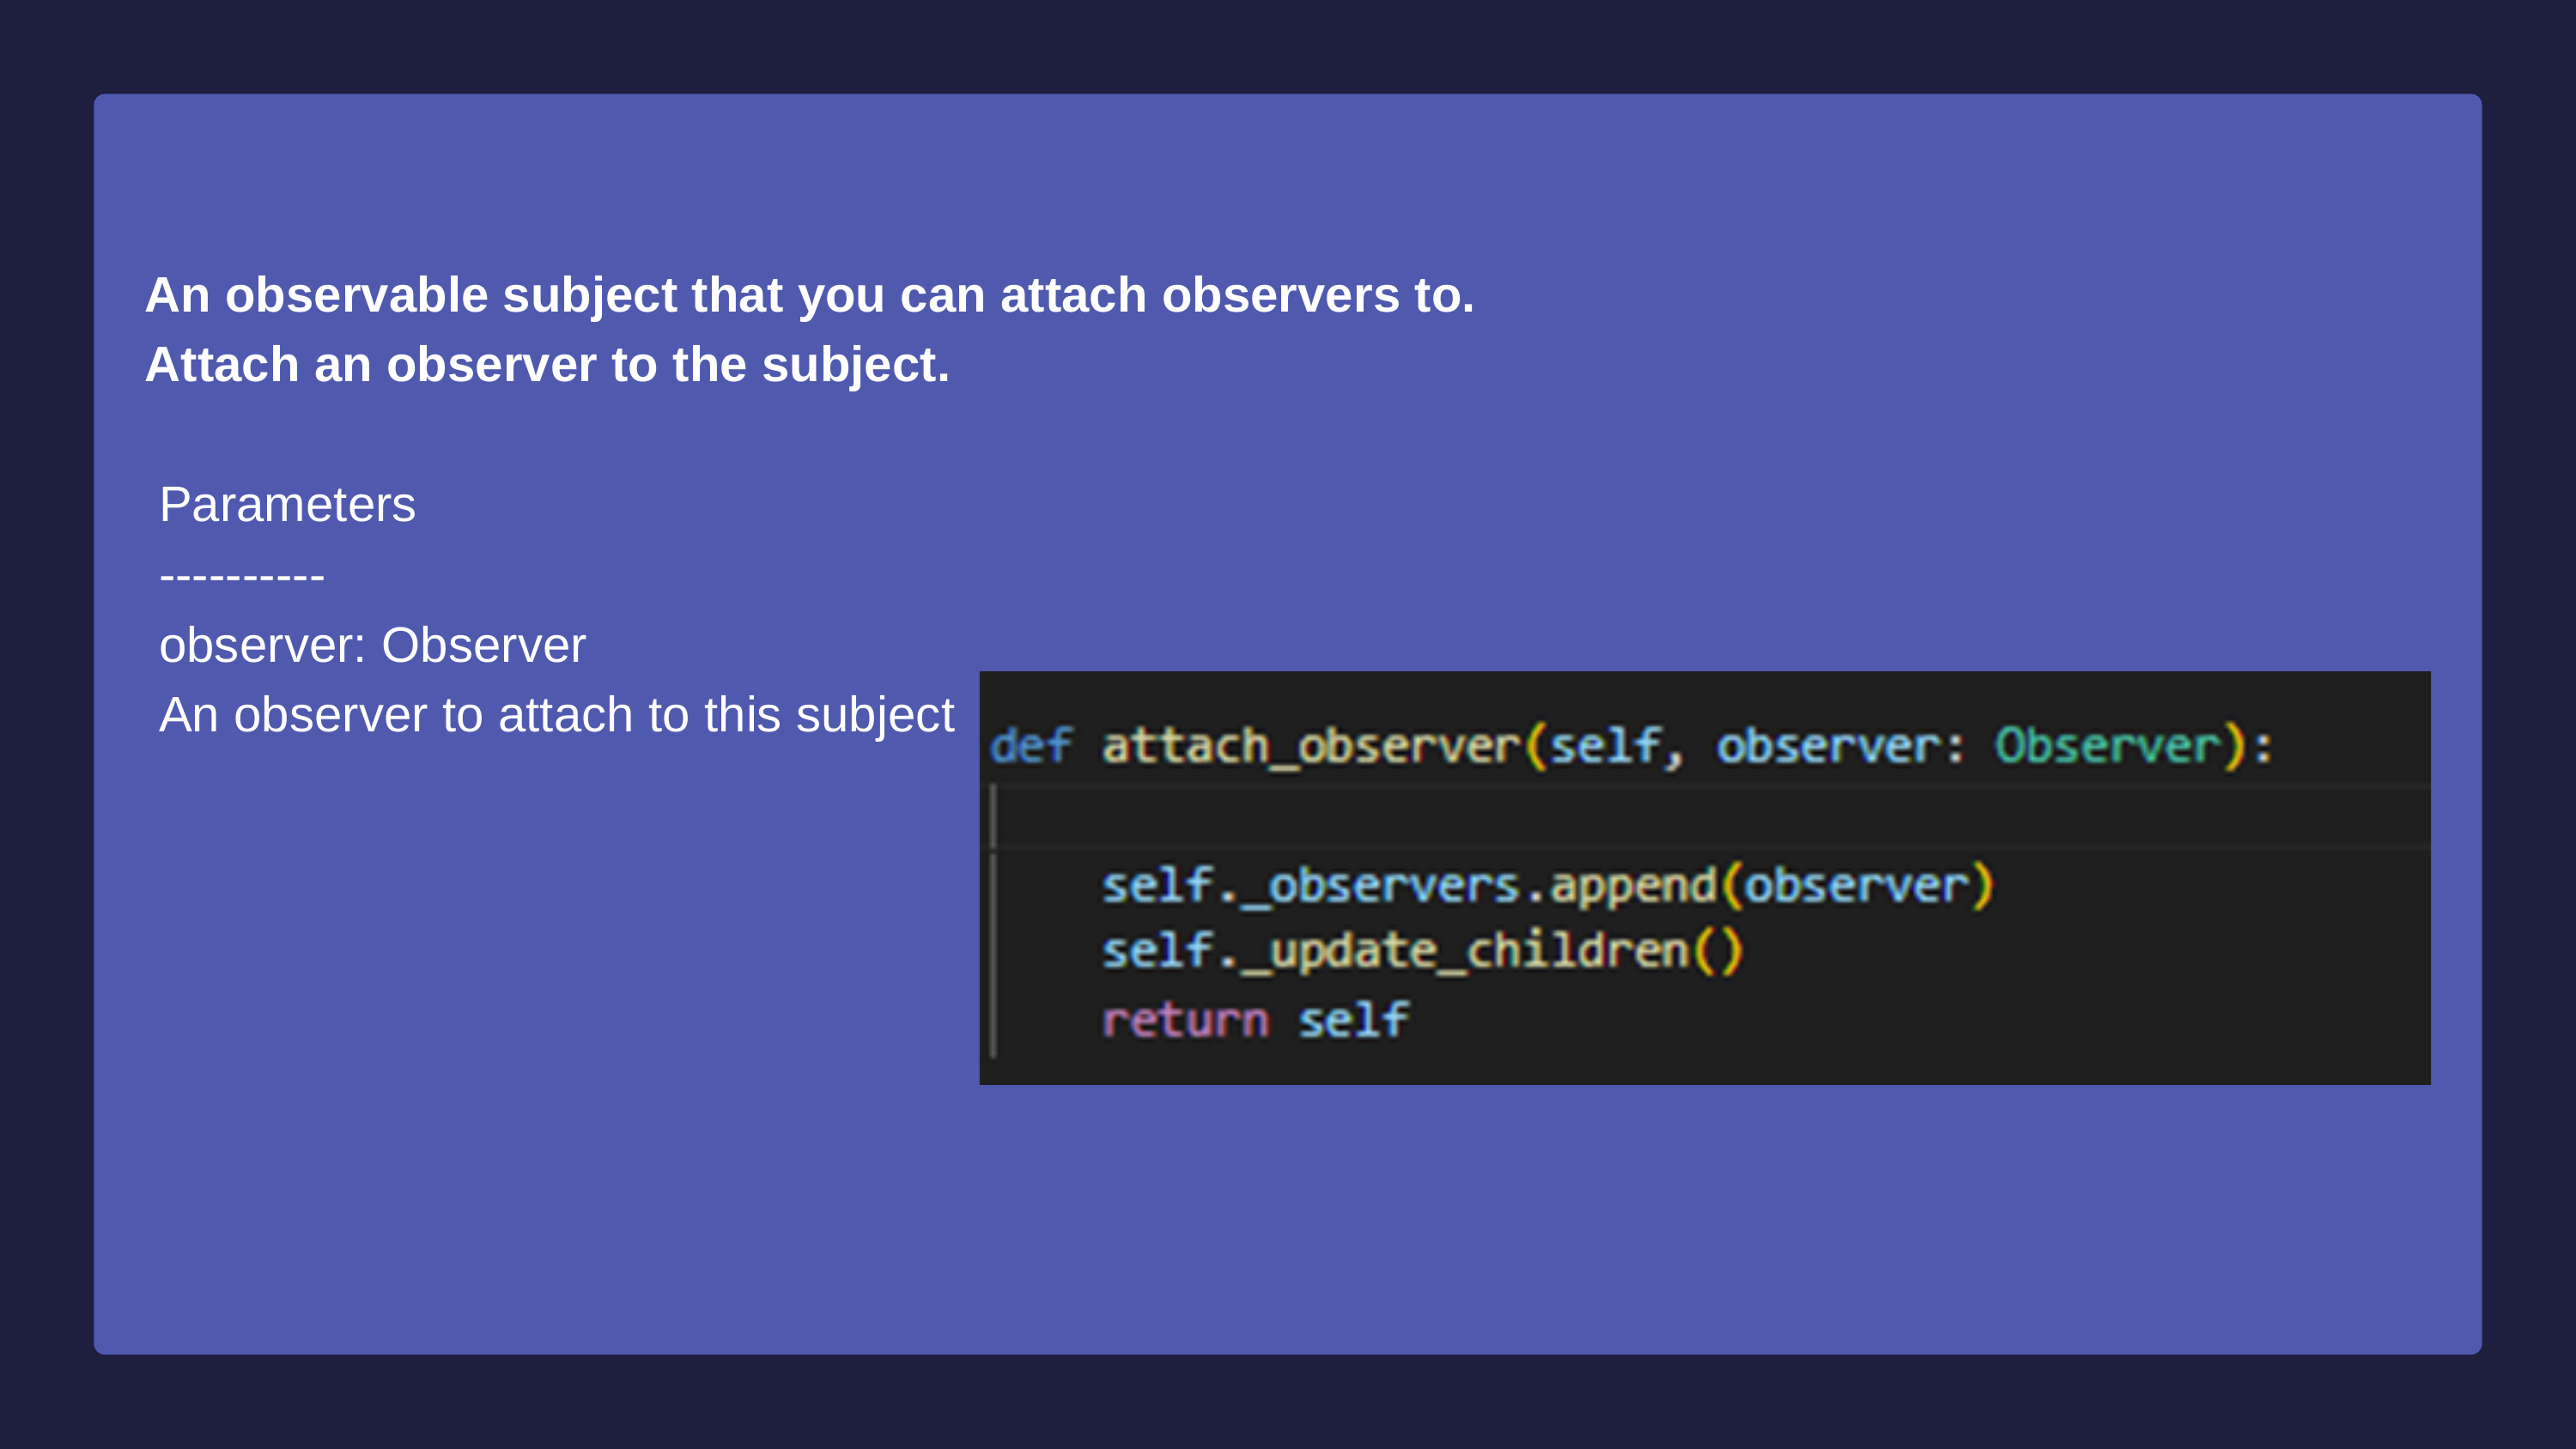

An observable subject that you can attach observers to.
Attach an observer to the subject.

 Parameters
 ----------
 observer: Observer
 An observer to attach to this subject